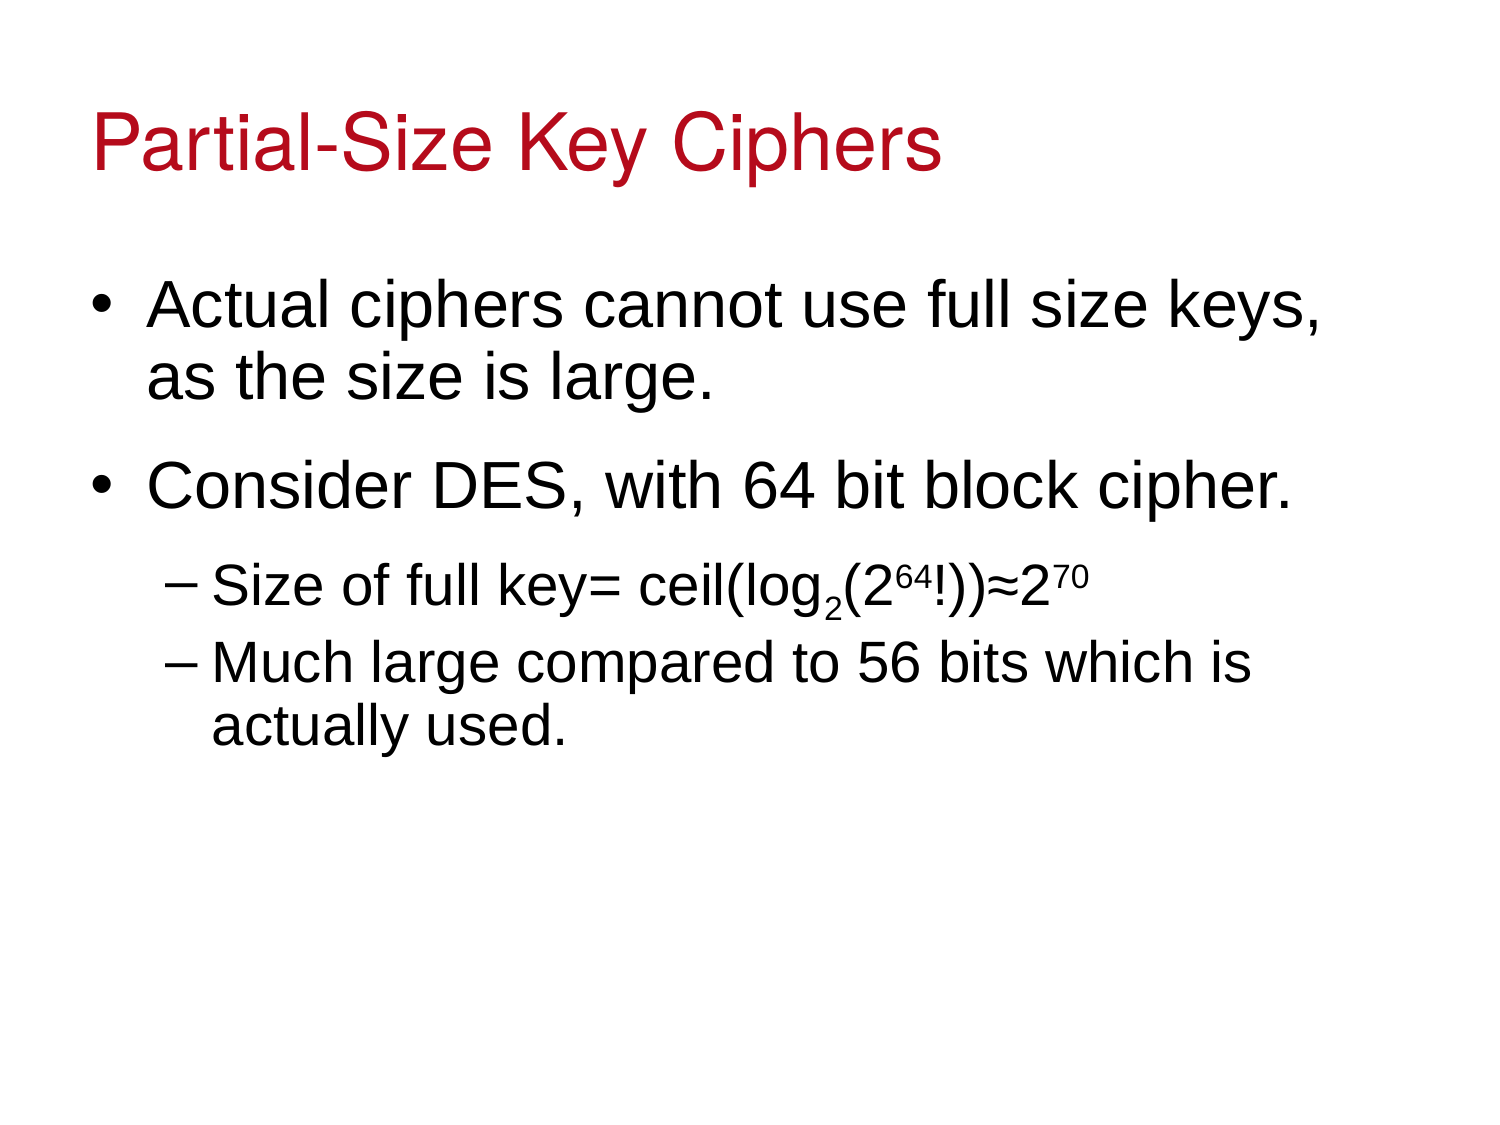

# Partial-Size Key Ciphers
Actual ciphers cannot use full size keys, as the size is large.
Consider DES, with 64 bit block cipher.
Size of full key= ceil(log2(264!))≈270
Much large compared to 56 bits which is actually used.